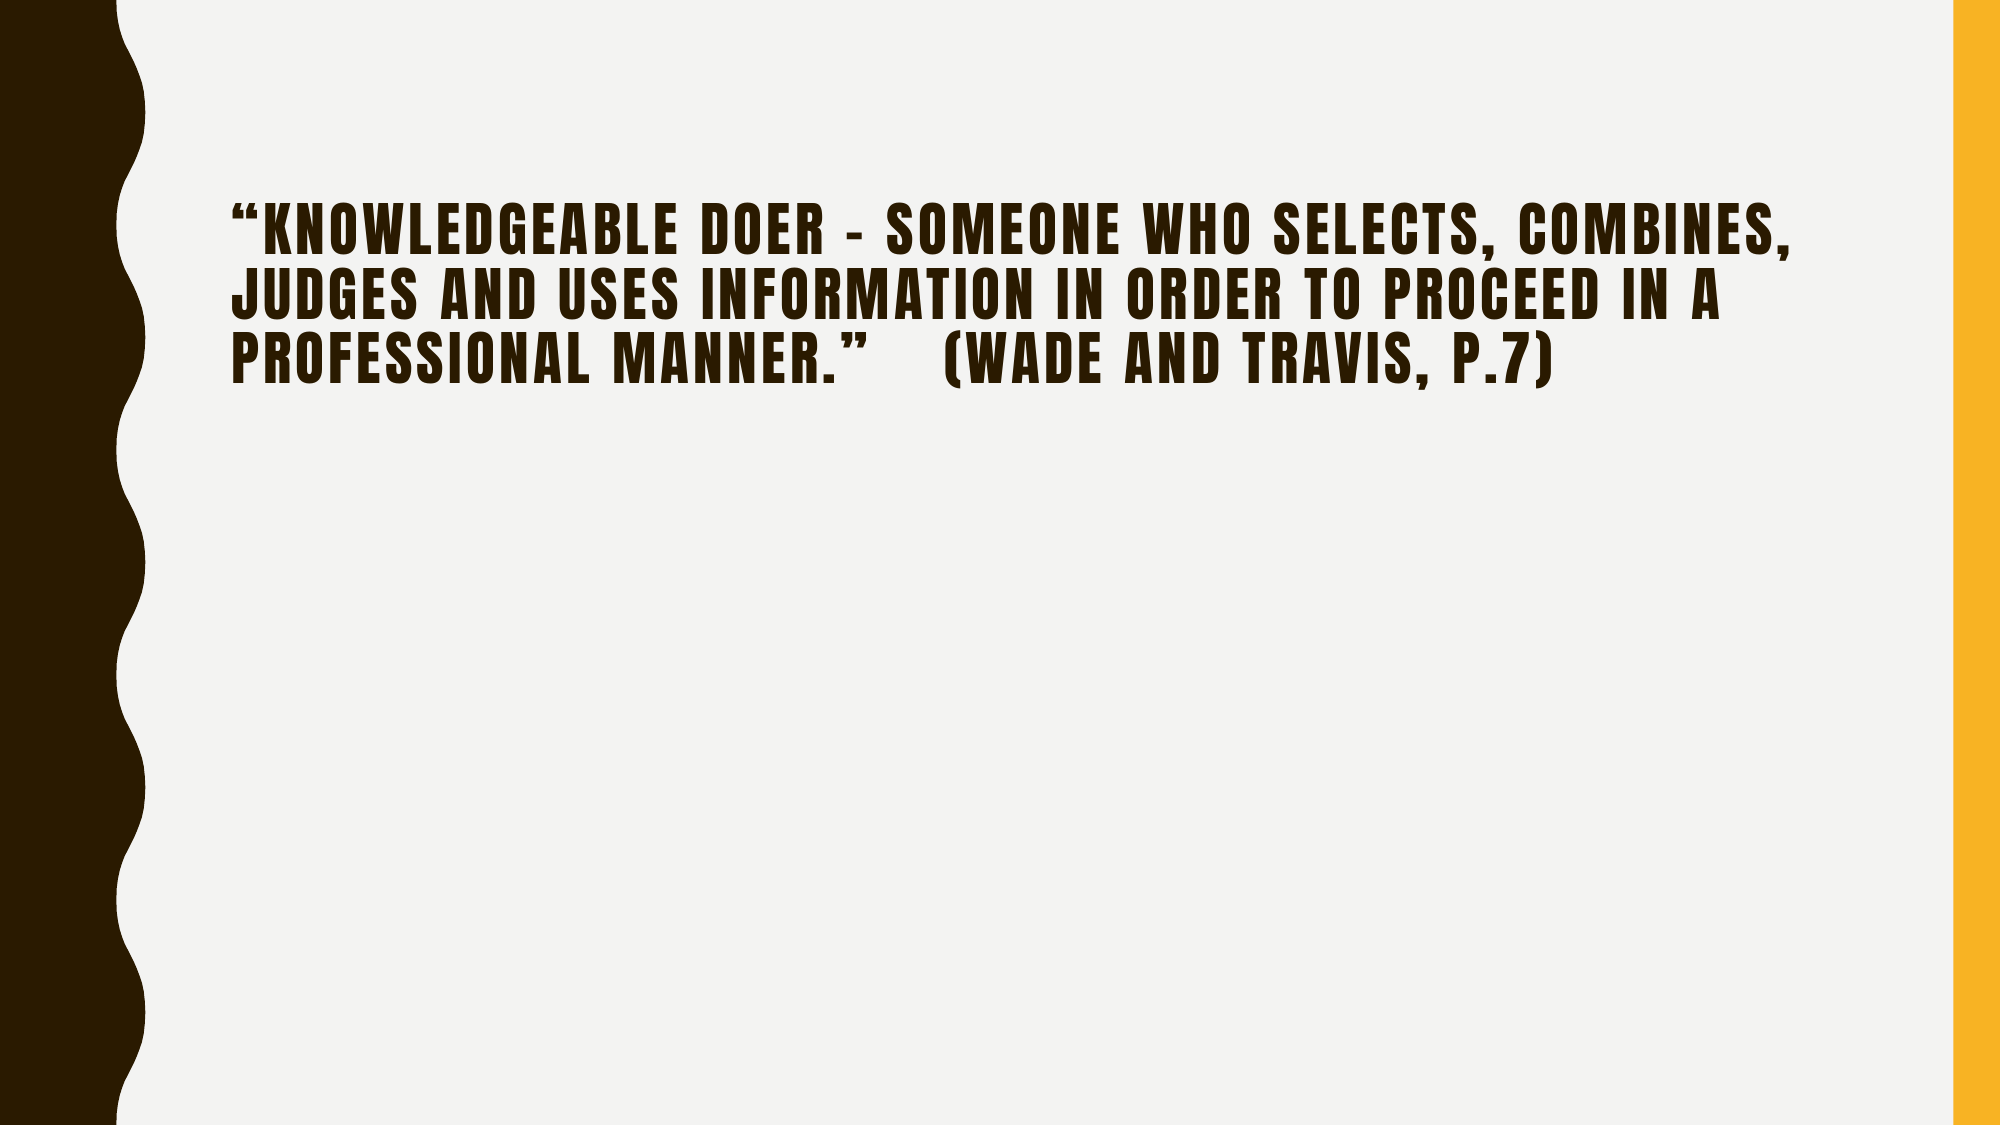

# “knowledgeable doer – someone who selects, combines, judges and uses information in order to proceed in a professional manner.”    (Wade and Travis, p.7)